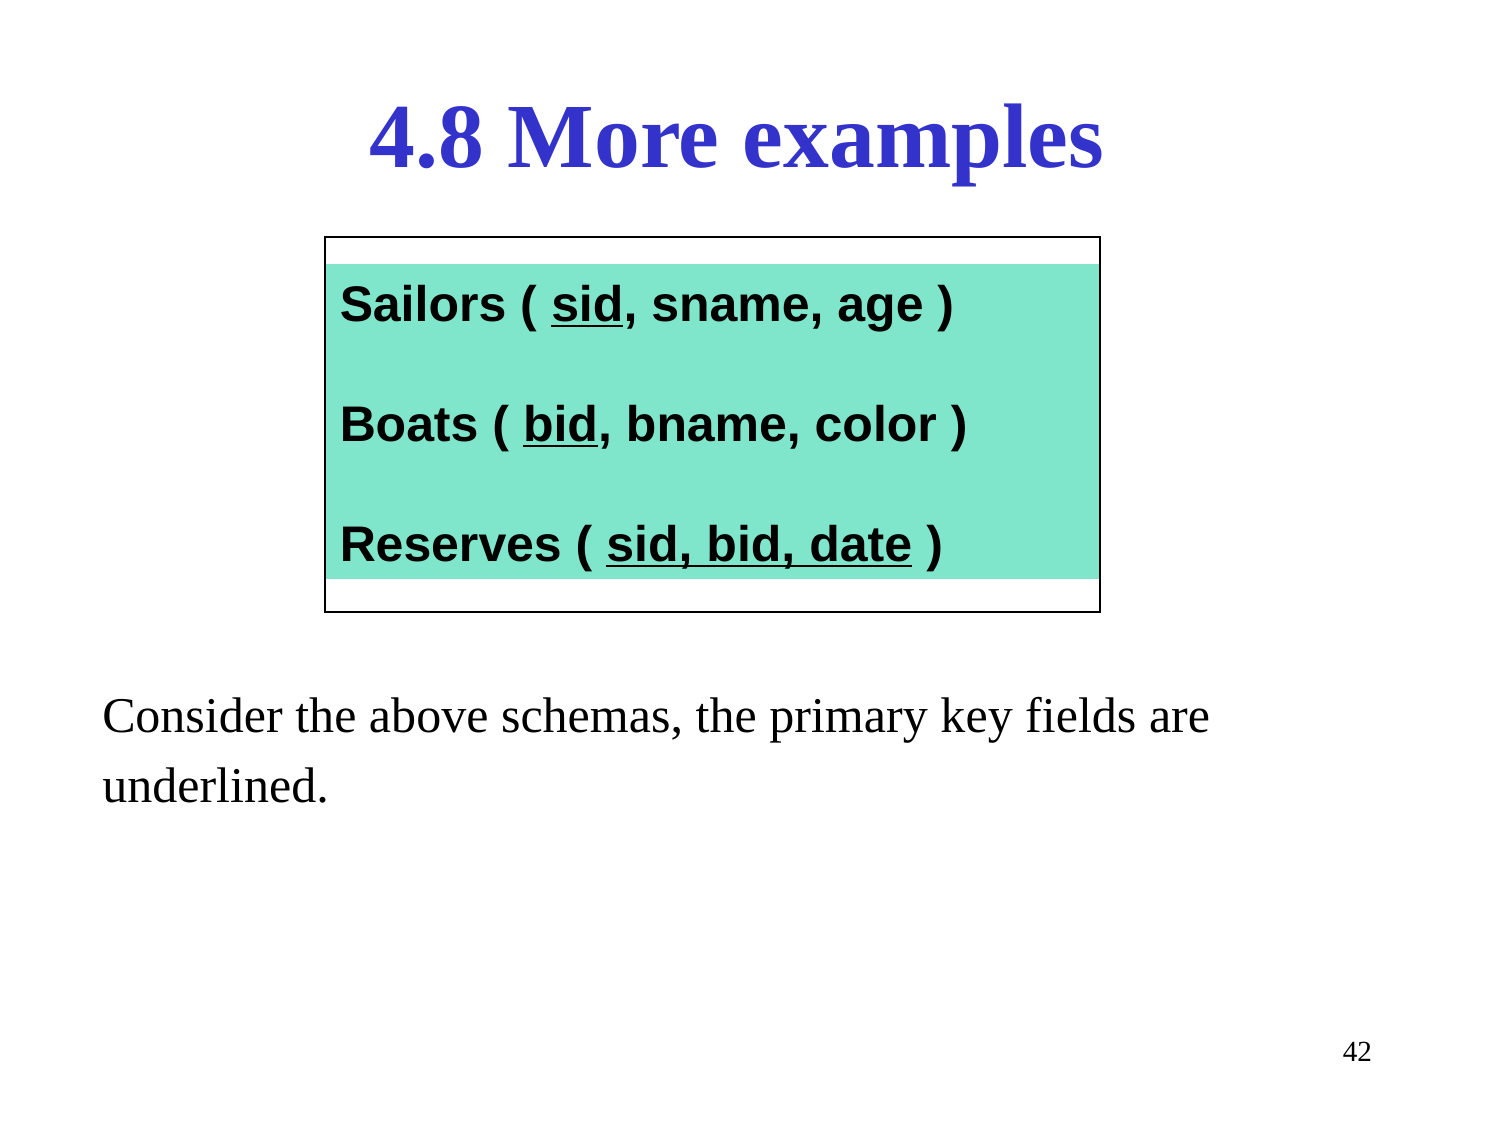

# 4.8 More examples

Sailors ( sid, sname, age )
Boats ( bid, bname, color )
Reserves ( sid, bid, date )
Consider the above schemas, the primary key fields are
underlined.
42